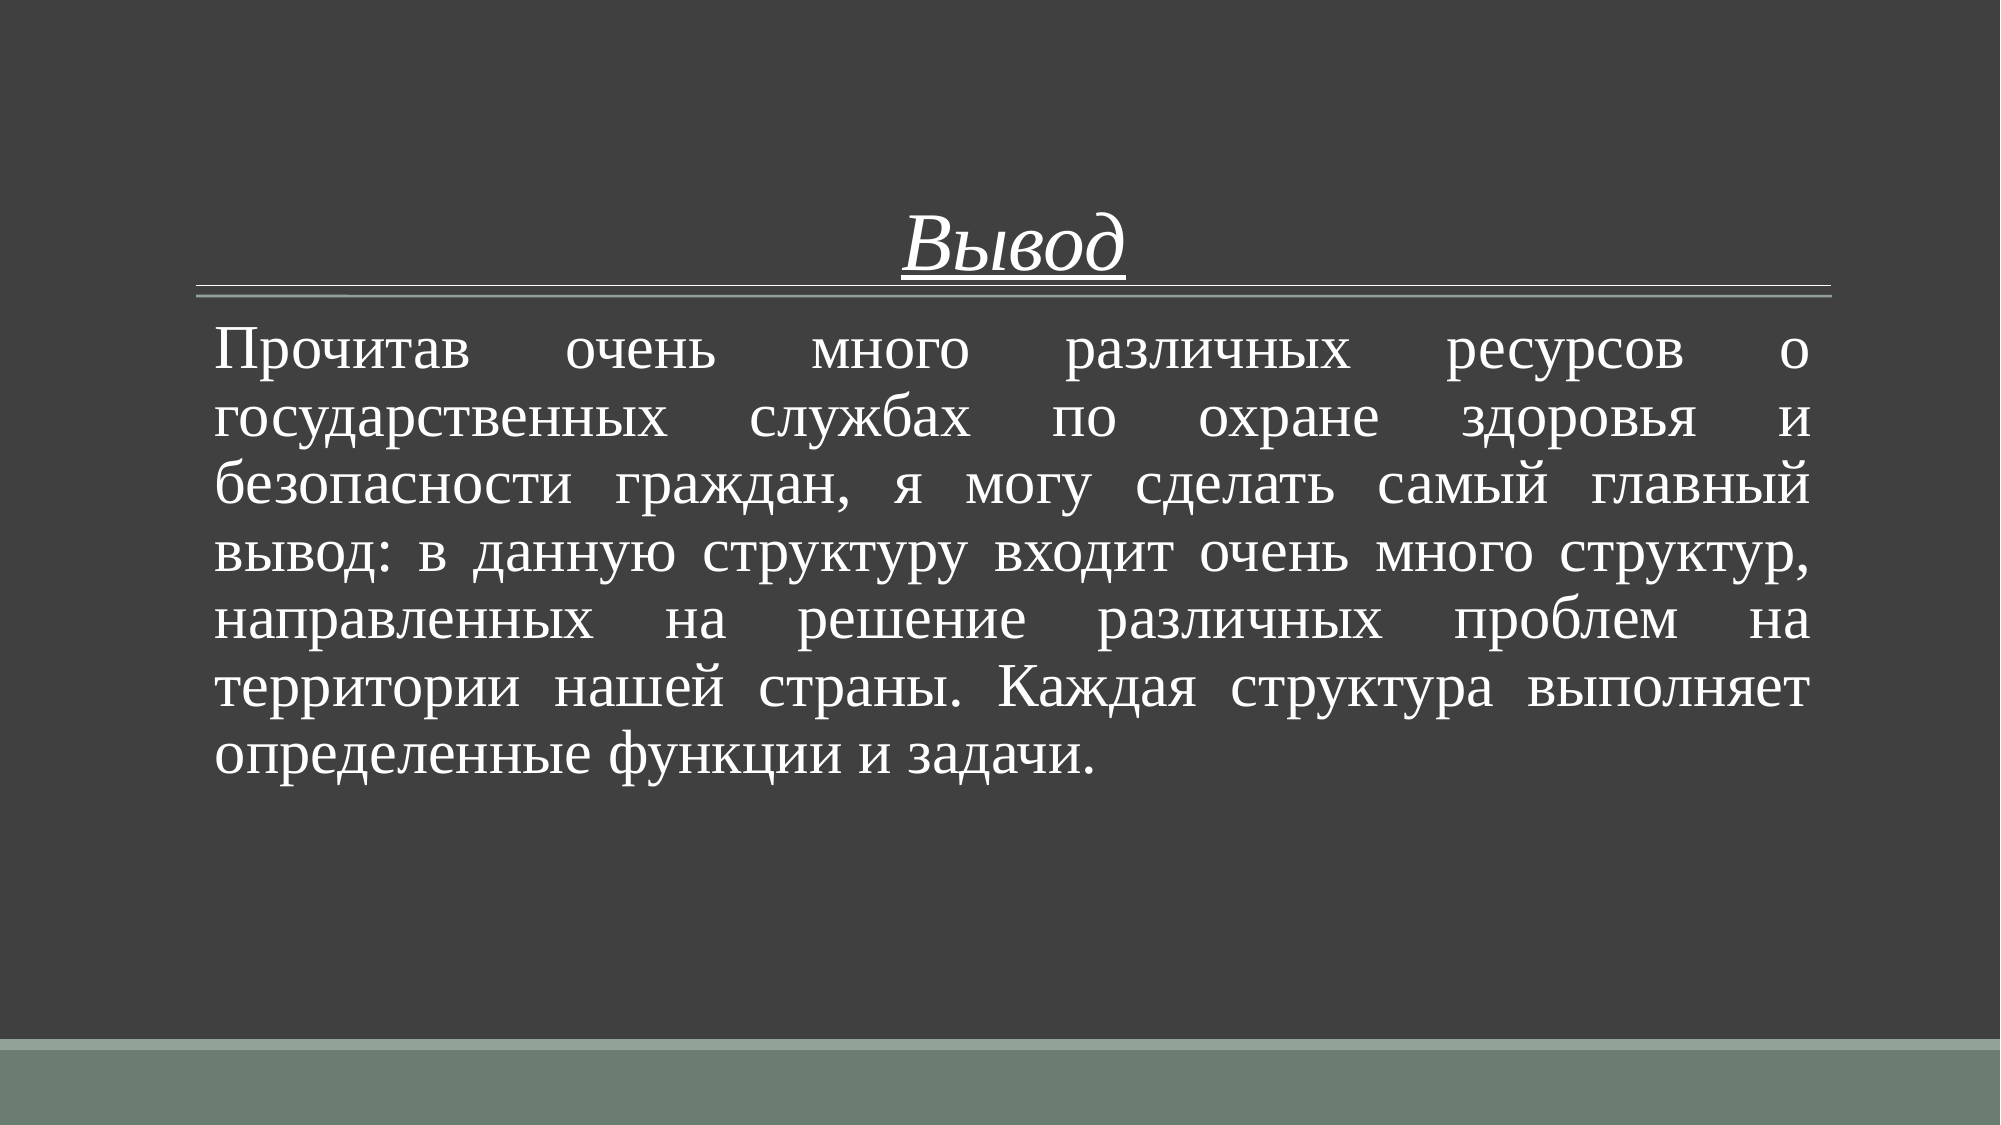

Вывод
Прочитав очень много различных ресурсов о государственных службах по охране здоровья и безопасности граждан, я могу сделать самый главный вывод: в данную структуру входит очень много структур, направленных на решение различных проблем на территории нашей страны. Каждая структура выполняет определенные функции и задачи.